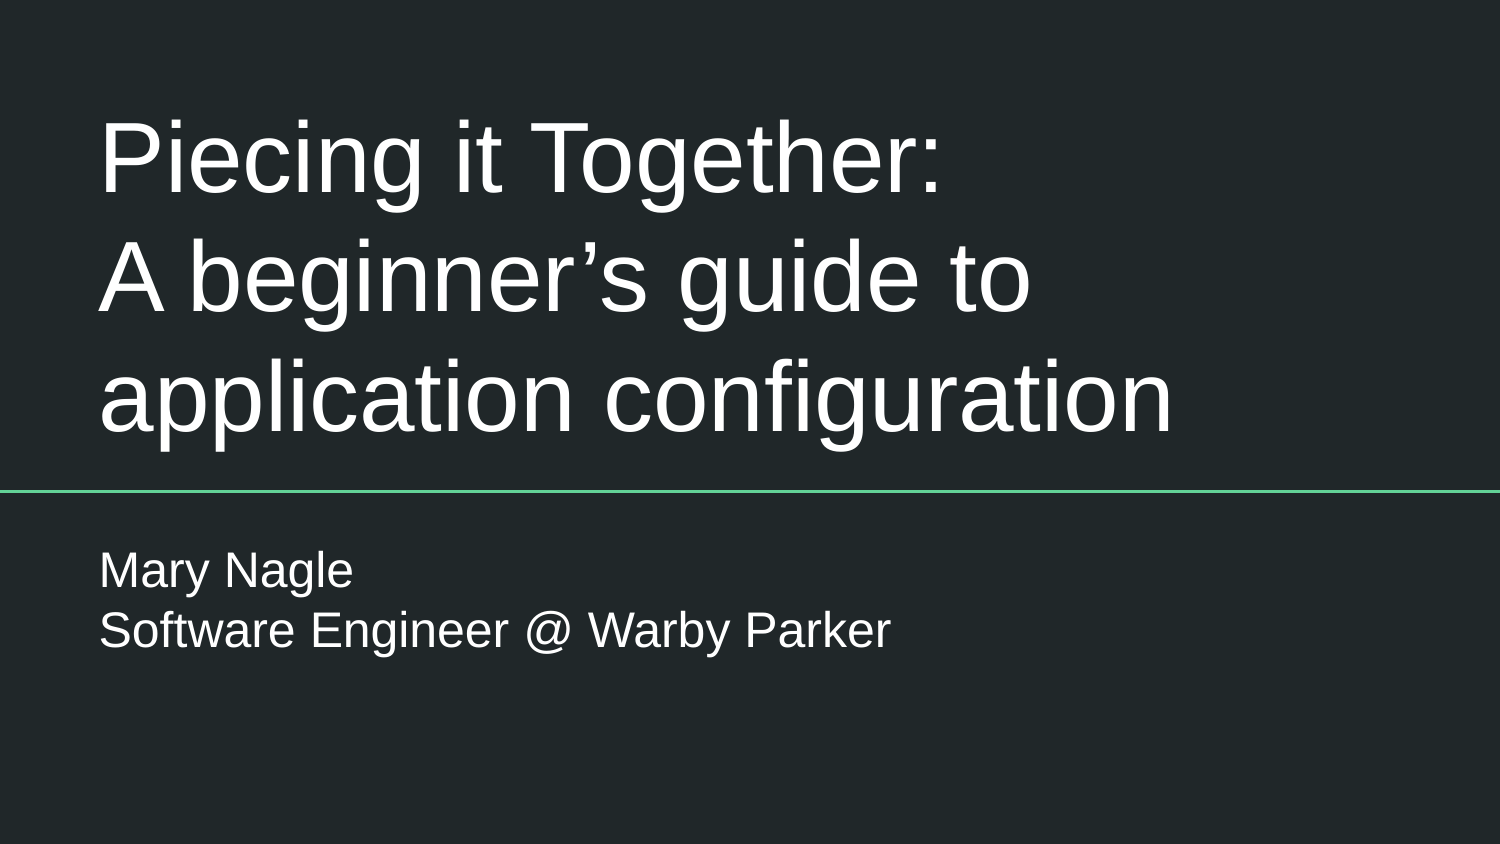

# Piecing it Together:
A beginner’s guide to application configuration
Mary Nagle
Software Engineer @ Warby Parker